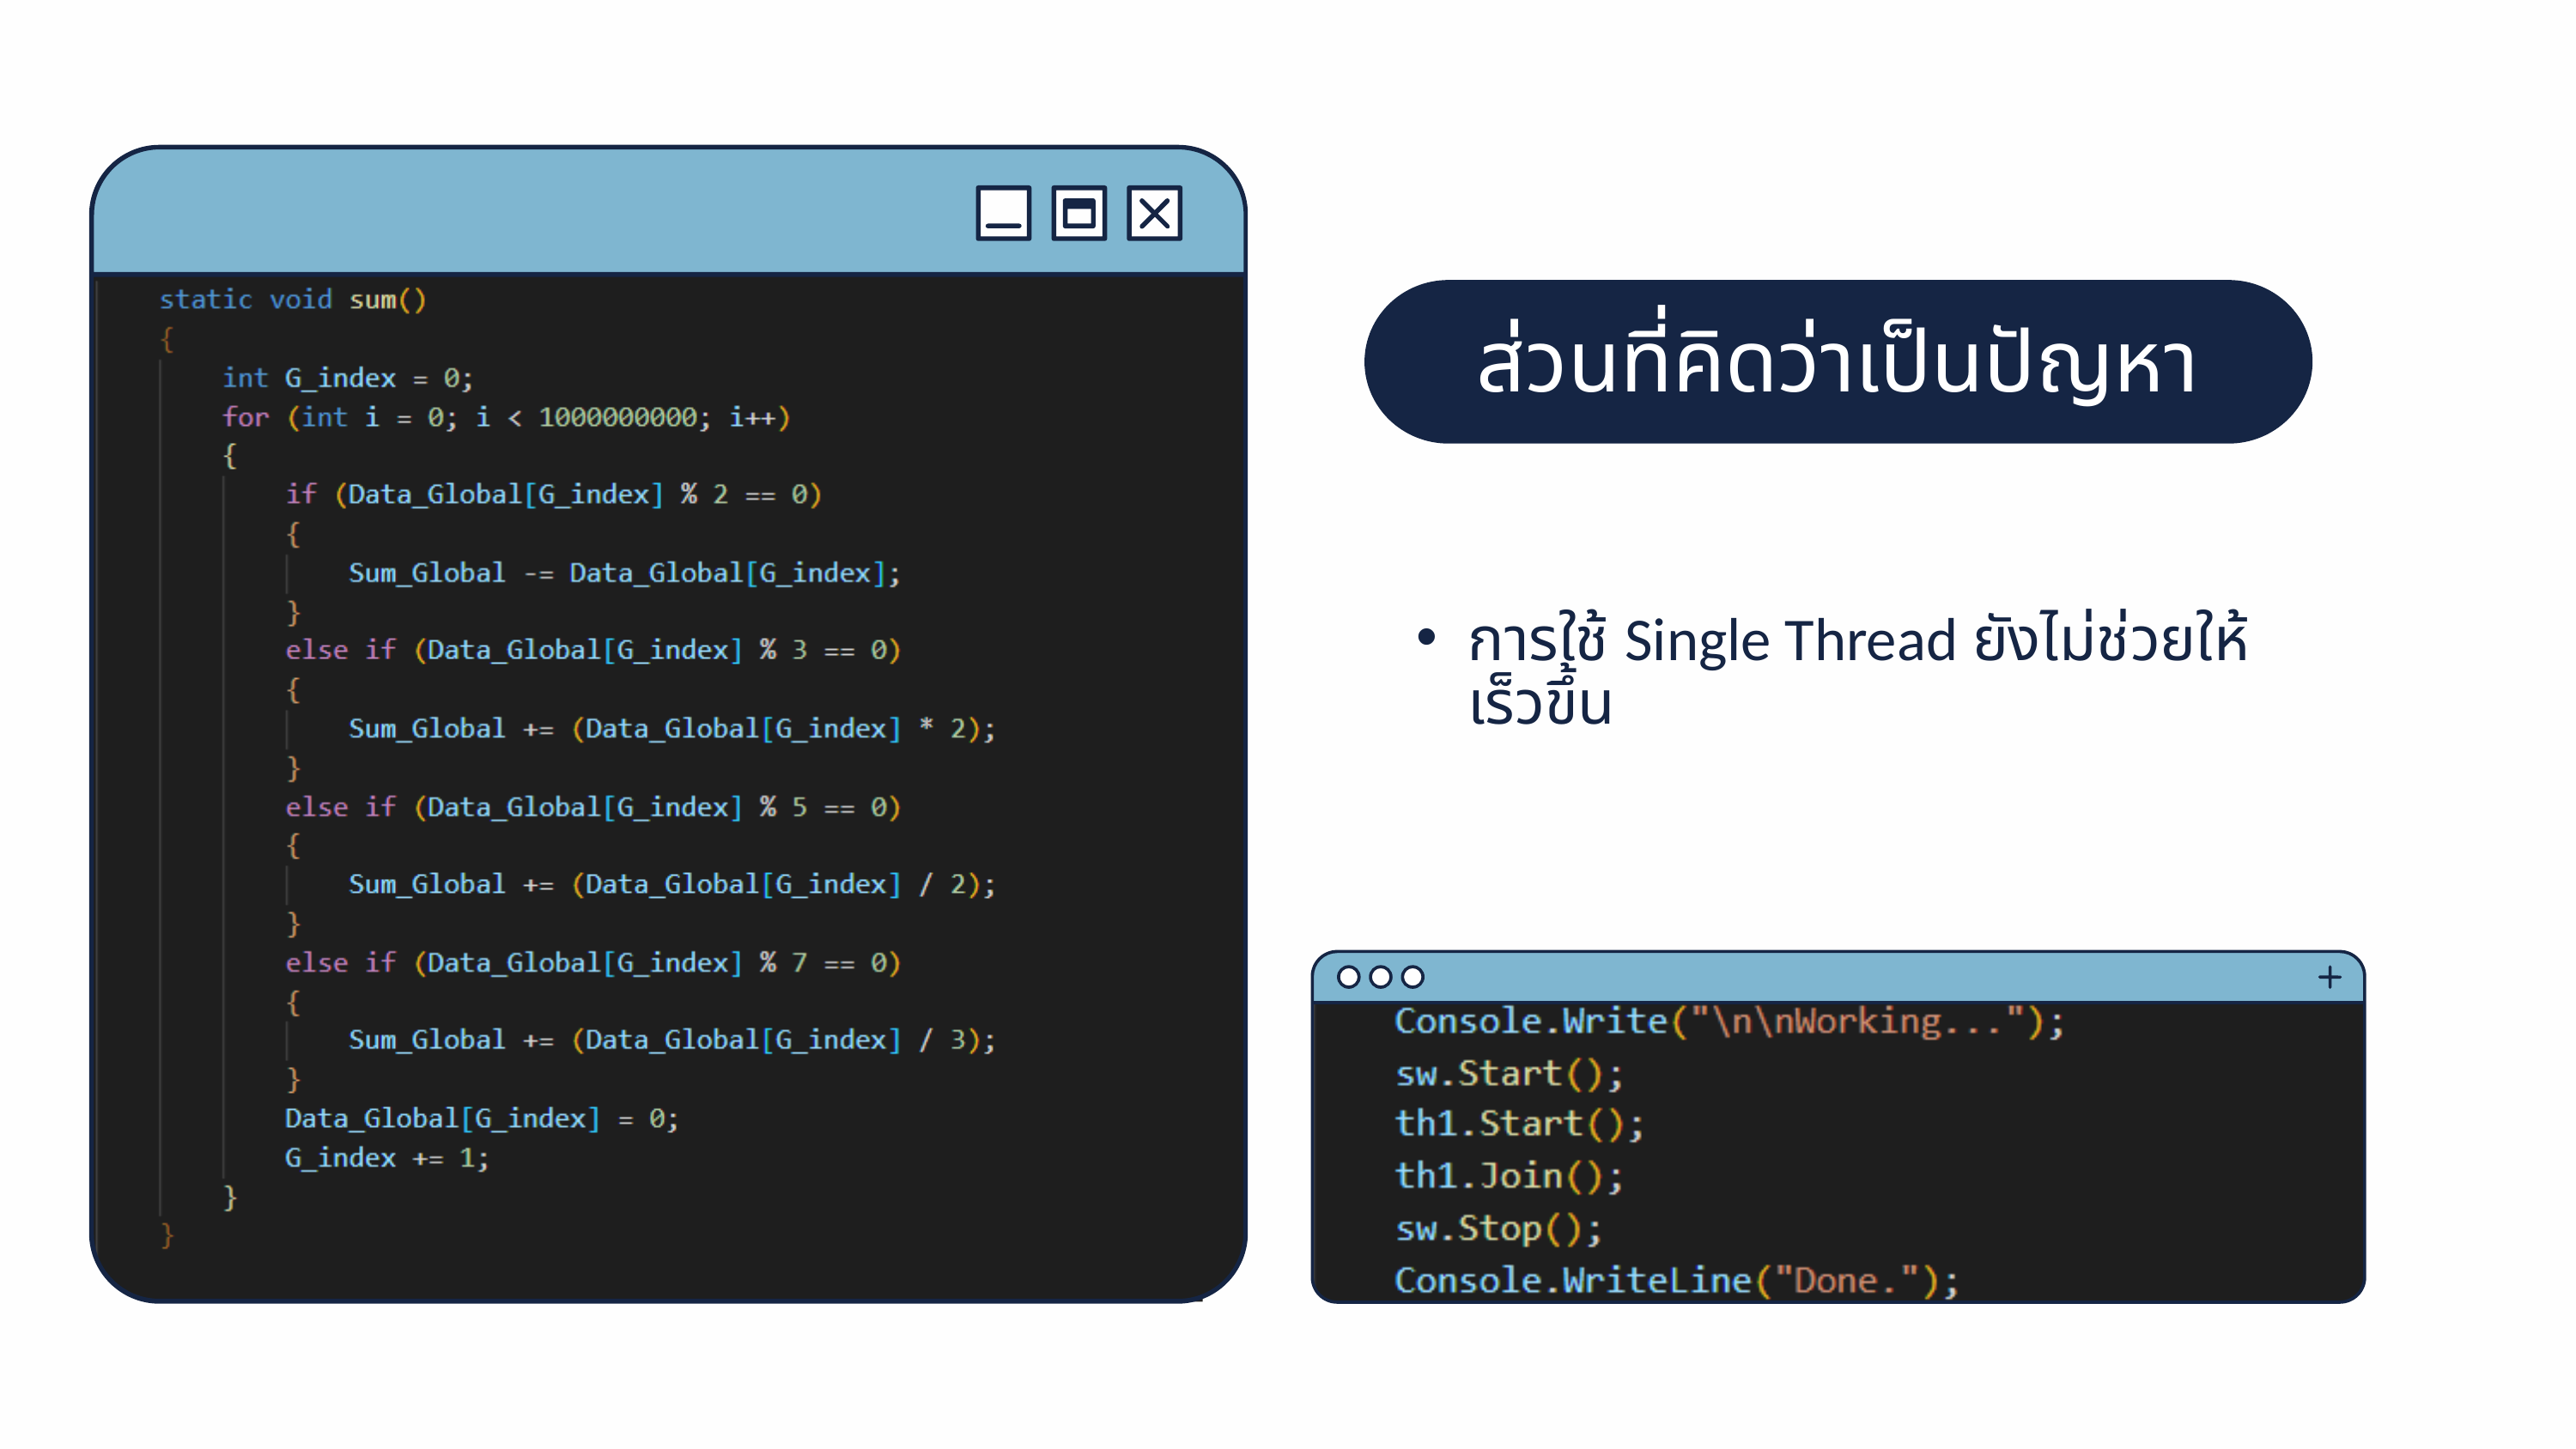

ส่วนที่คิดว่าเป็นปัญหา
การใช้ Single Thread ยังไม่ช่วยให้เร็วขึ้น